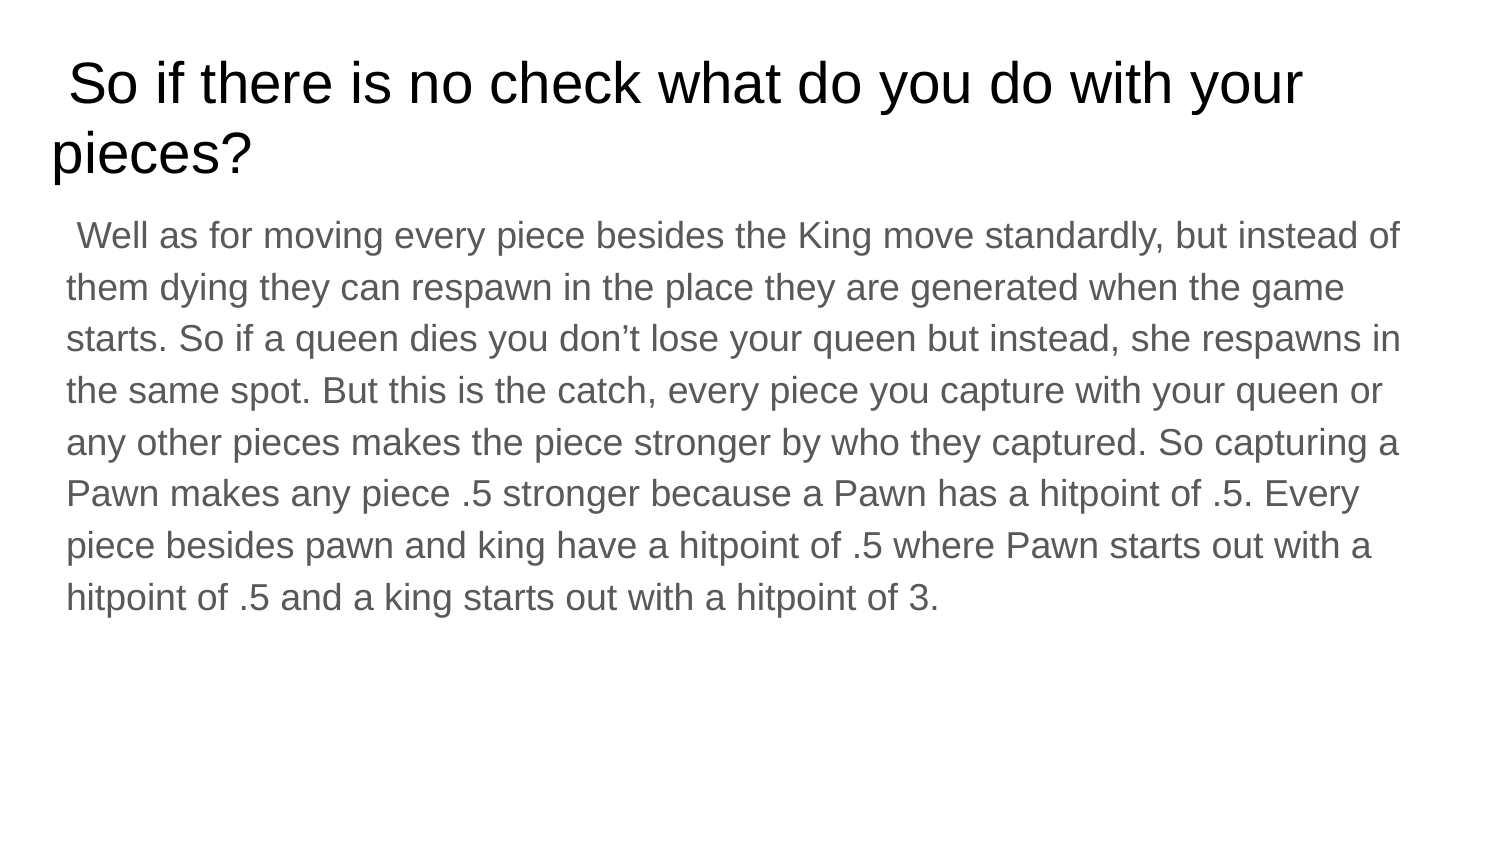

# So if there is no check what do you do with your pieces?
 Well as for moving every piece besides the King move standardly, but instead of them dying they can respawn in the place they are generated when the game starts. So if a queen dies you don’t lose your queen but instead, she respawns in the same spot. But this is the catch, every piece you capture with your queen or any other pieces makes the piece stronger by who they captured. So capturing a Pawn makes any piece .5 stronger because a Pawn has a hitpoint of .5. Every piece besides pawn and king have a hitpoint of .5 where Pawn starts out with a hitpoint of .5 and a king starts out with a hitpoint of 3.